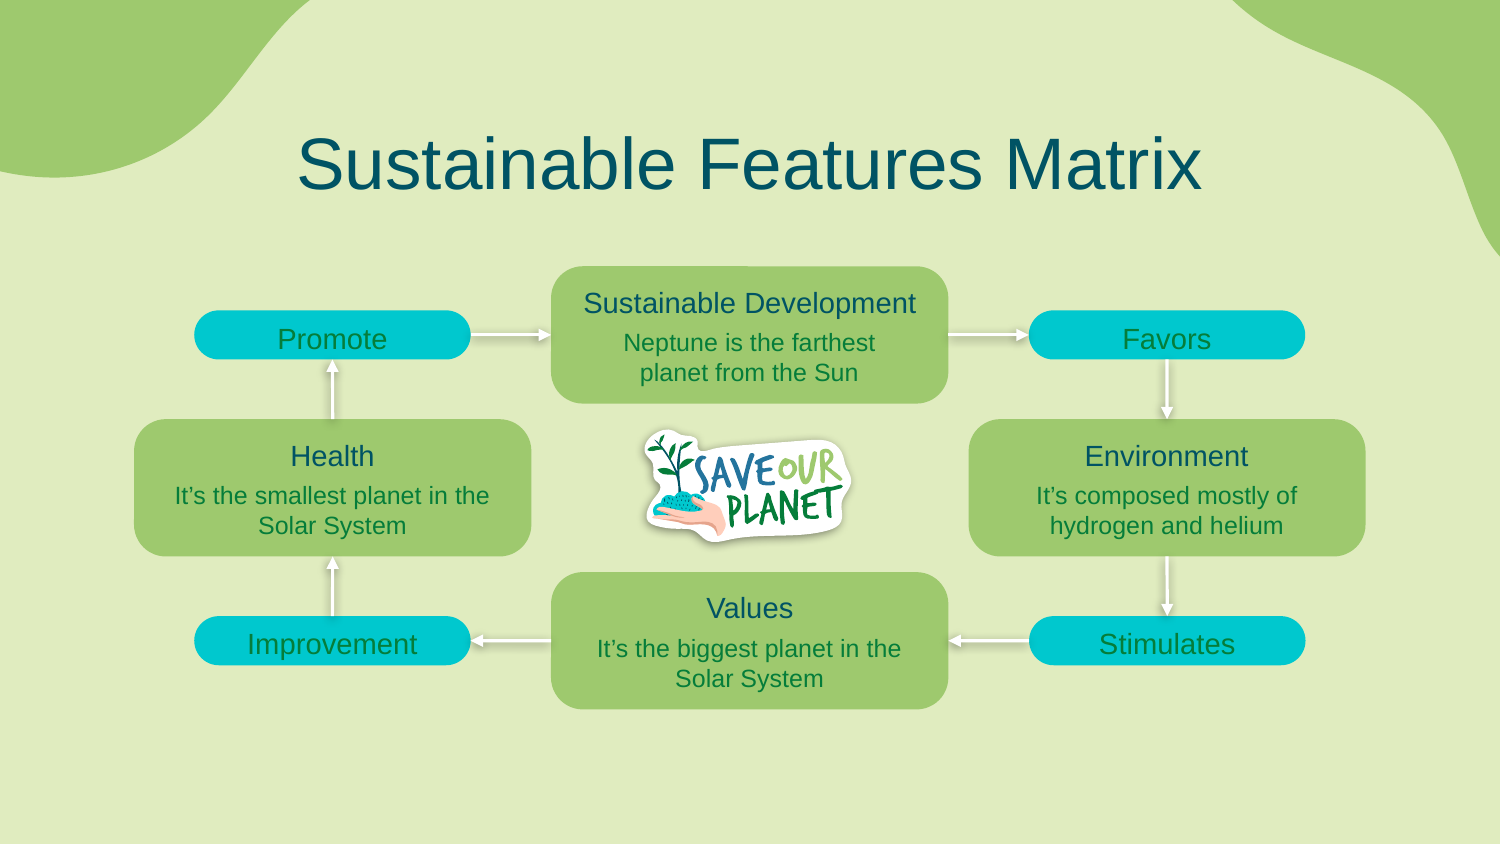

# Sustainable Features Matrix
Neptune is the farthest planet from the Sun
Sustainable Development
Promote
Favors

It’s the smallest planet in the Solar System
It’s composed mostly of hydrogen and helium
Health
Environment
It’s the biggest planet in the Solar System
Values
Improvement
Stimulates